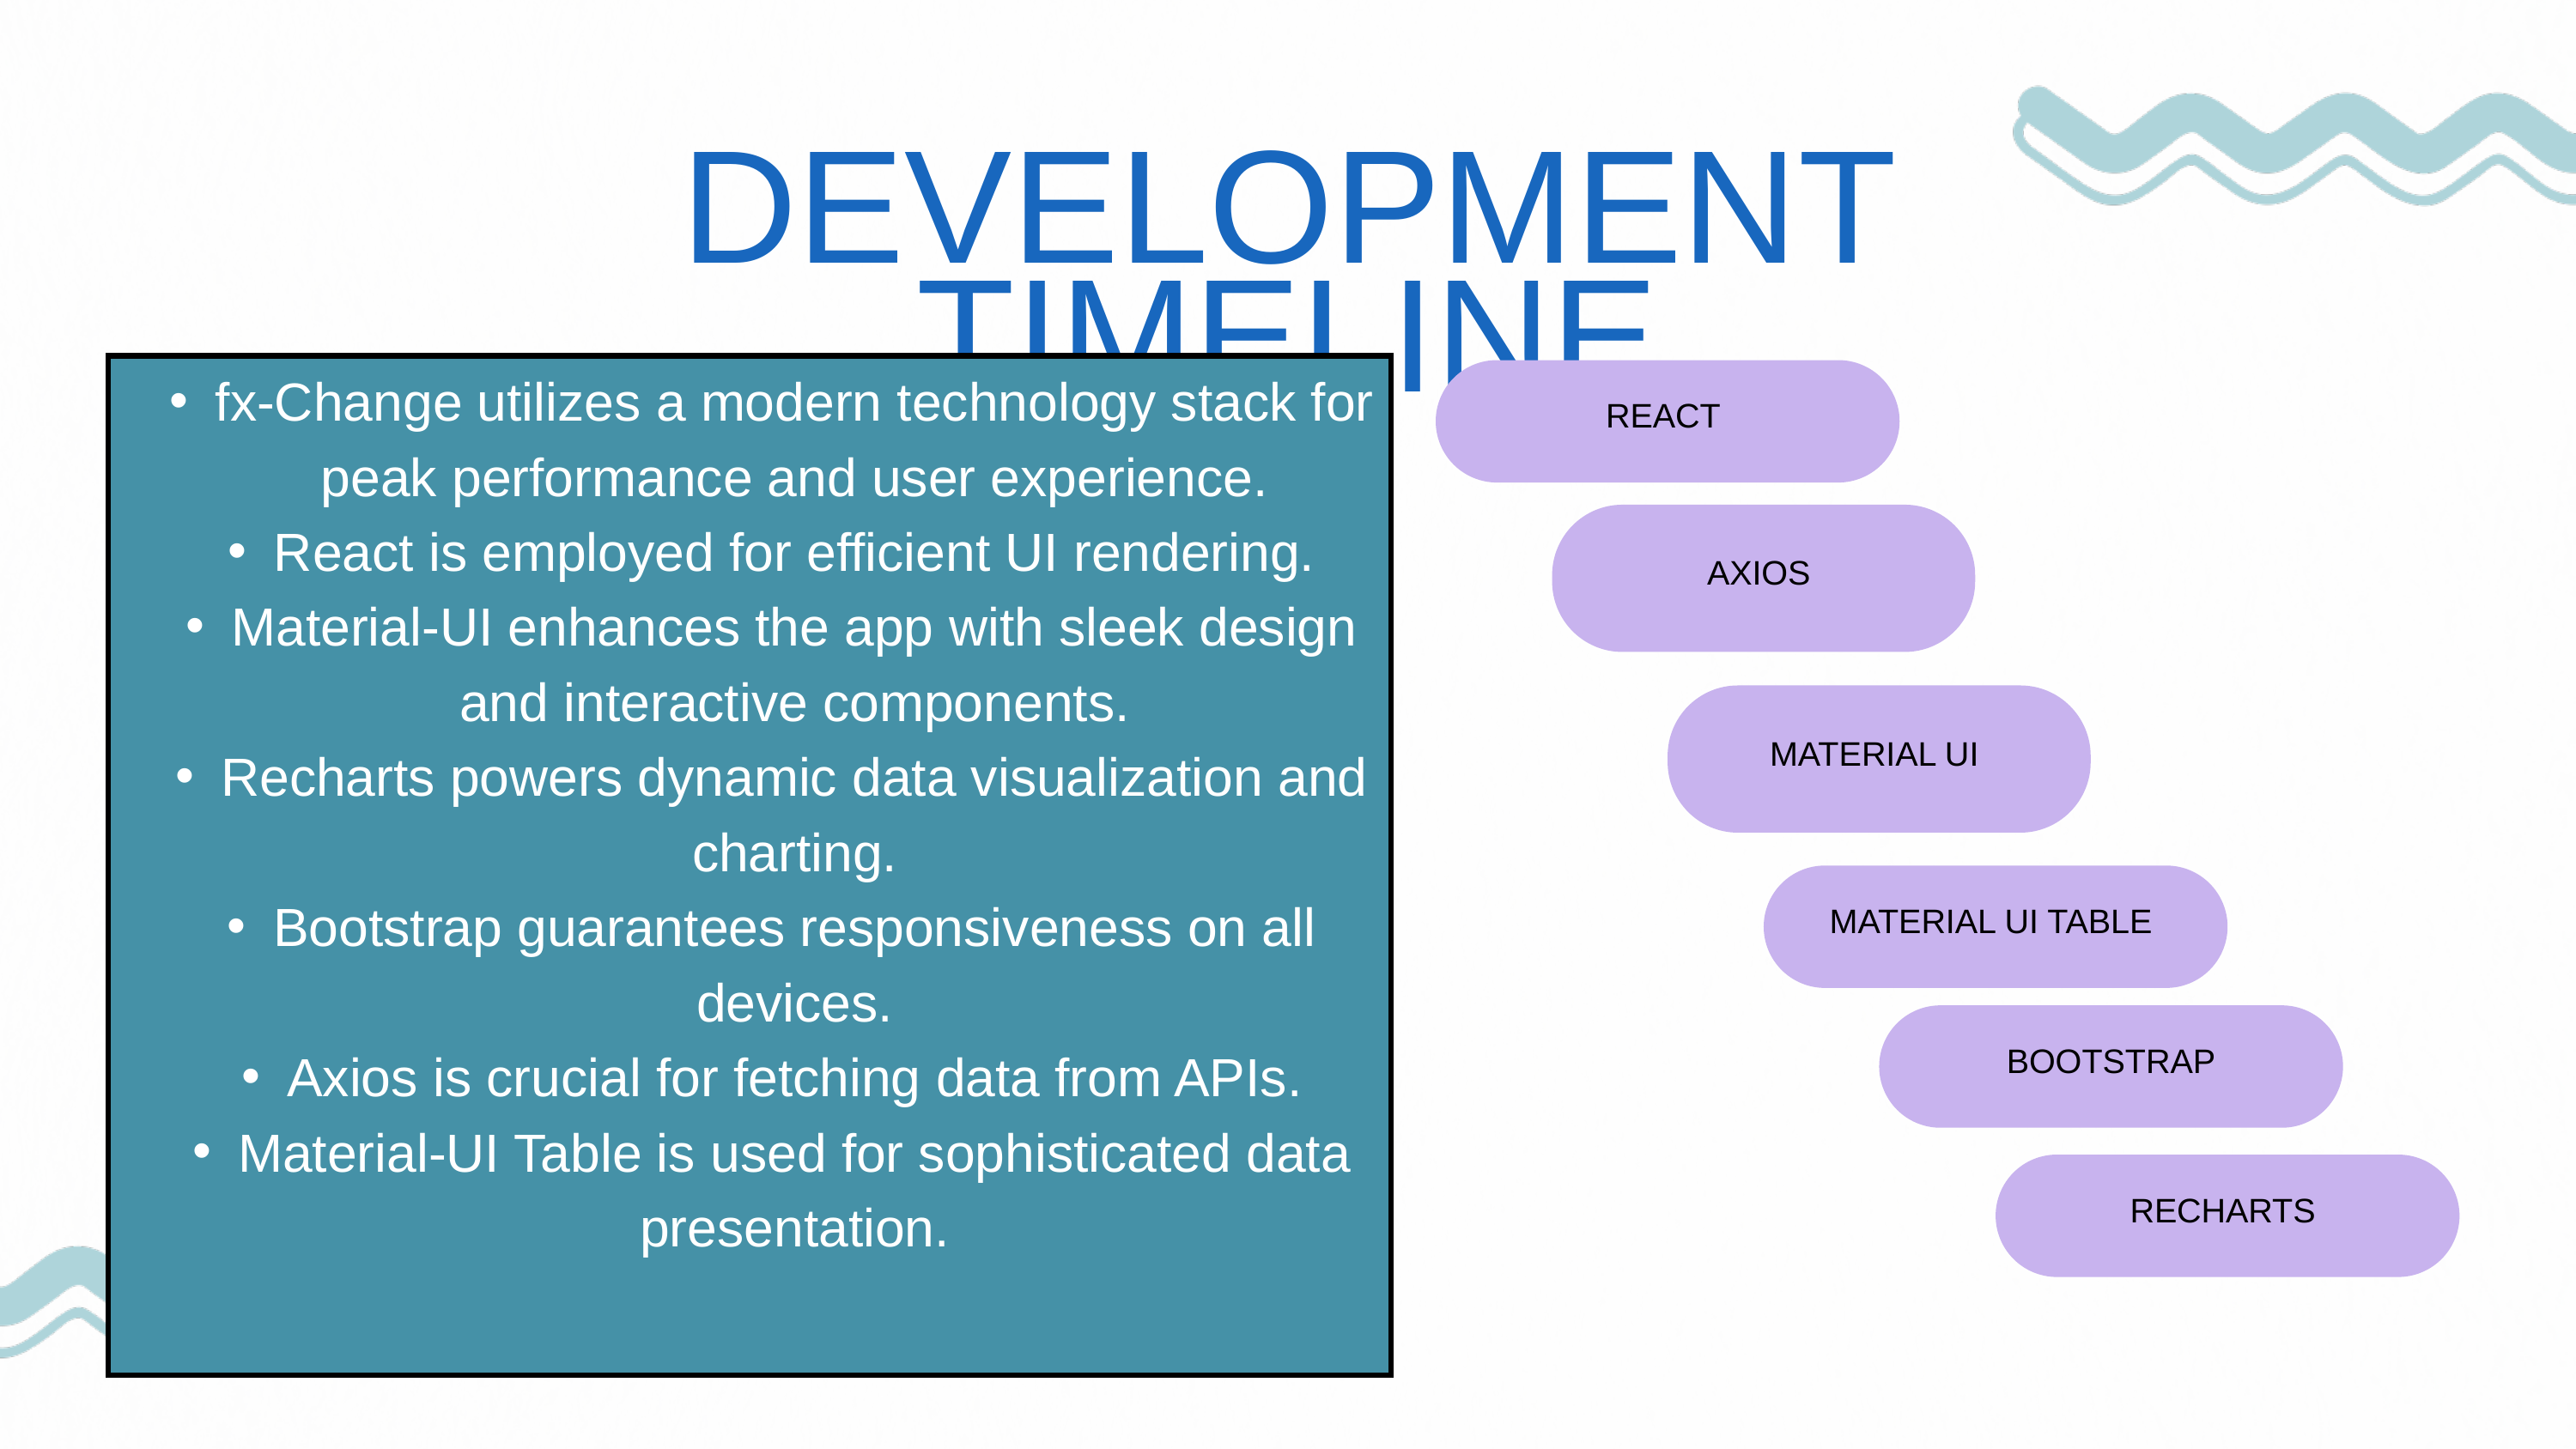

DEVELOPMENT TIMELINE

fx-Change utilizes a modern technology stack for peak performance and user experience.
React is employed for efficient UI rendering.
Material-UI enhances the app with sleek design and interactive components.
Recharts powers dynamic data visualization and charting.
Bootstrap guarantees responsiveness on all devices.
Axios is crucial for fetching data from APIs.
Material-UI Table is used for sophisticated data presentation.

REACT

AXIOS

MATERIAL UI

MATERIAL UI TABLE

BOOTSTRAP

RECHARTS